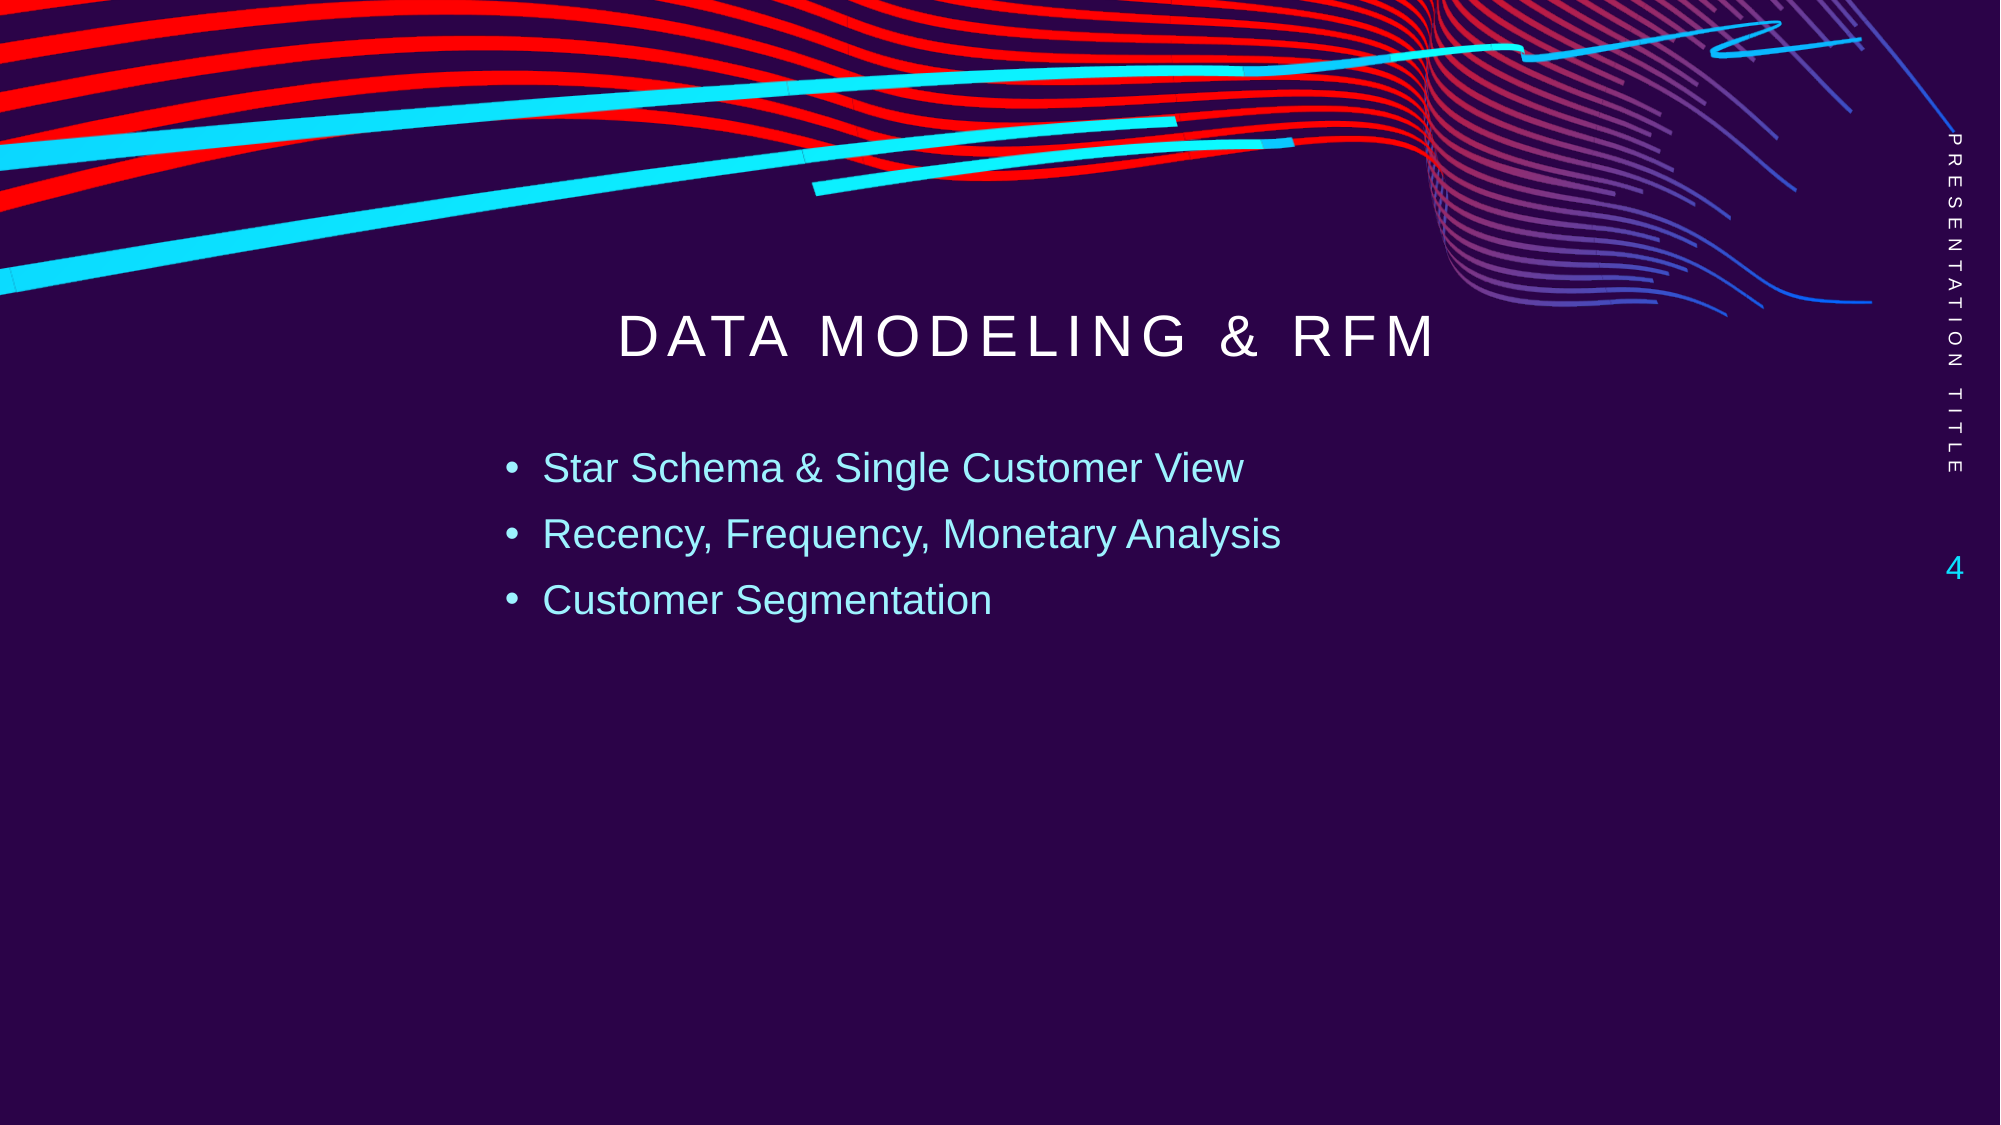

PRESENTATION TITLE
# Data Modeling & RFM
Star Schema & Single Customer View
Recency, Frequency, Monetary Analysis
Customer Segmentation

4